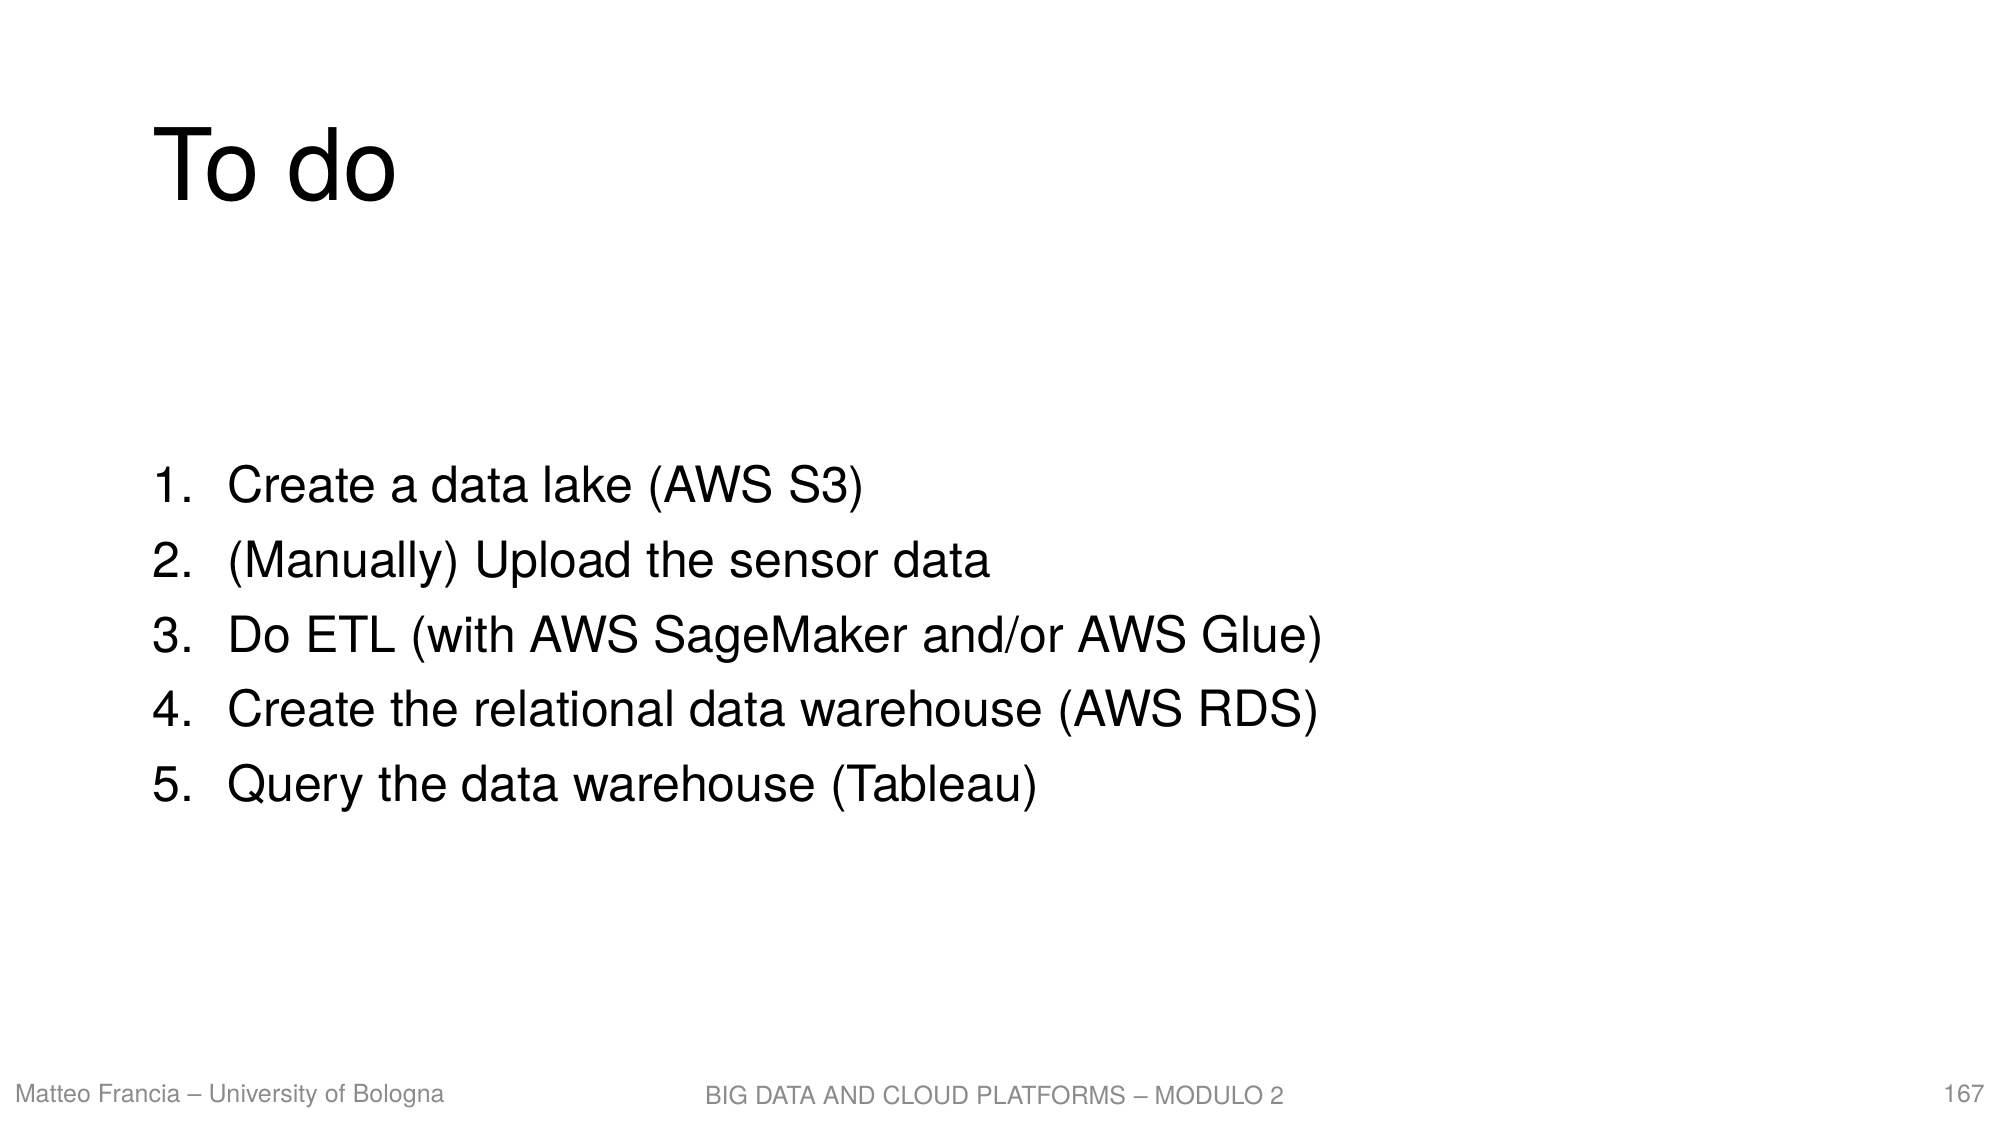

# To do
Create a data lake (AWS S3)
(Manually) Upload the sensor data
Do ETL (with AWS SageMaker and/or AWS Glue)
Create the relational data warehouse (AWS RDS)
Query the data warehouse (Tableau)

167
Matteo Francia – University of Bologna